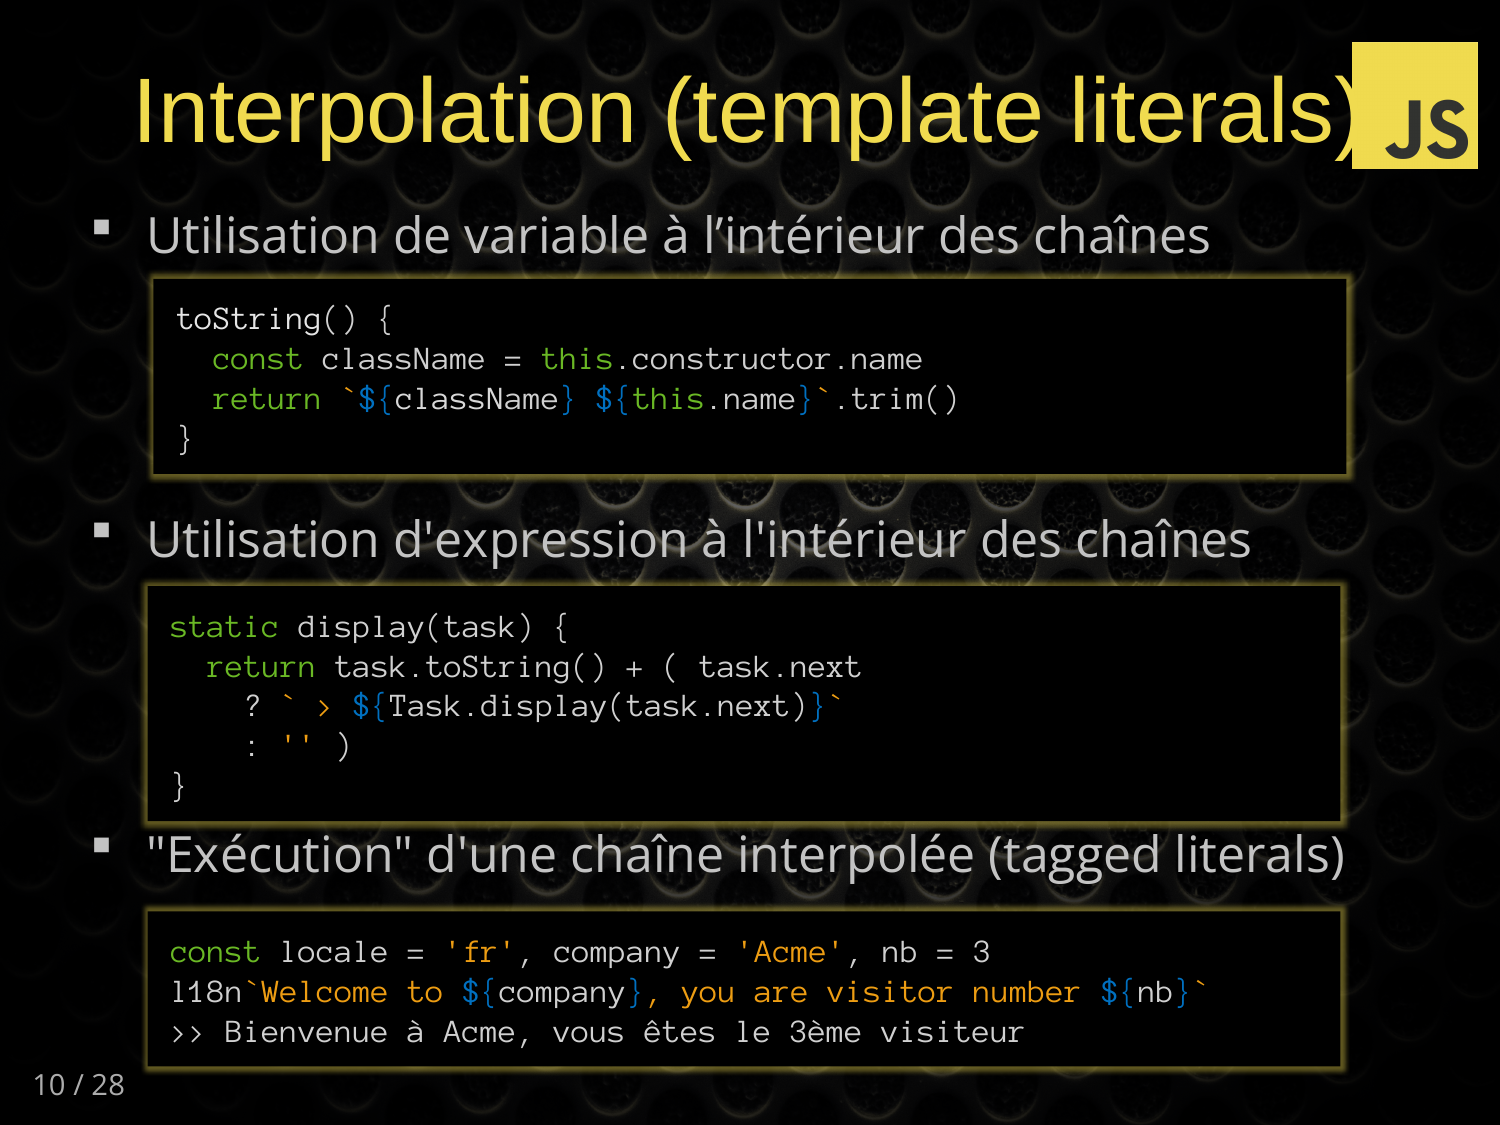

# Interpolation (template literals)
Utilisation de variable à l’intérieur des chaînes

Utilisation d'expression à l'intérieur des chaînes

"Exécution" d'une chaîne interpolée (tagged literals)

toString() {
  const className = this.constructor.name
  return `${className} ${this.name}`.trim()
}
static display(task) {
  return task.toString() + ( task.next
    ? ` > ${Task.display(task.next)}`
    : '' )
}
const locale = 'fr', company = 'Acme', nb = 3
l18n`Welcome to ${company}, you are visitor number ${nb}`
>> Bienvenue à Acme, vous êtes le 3ème visiteur